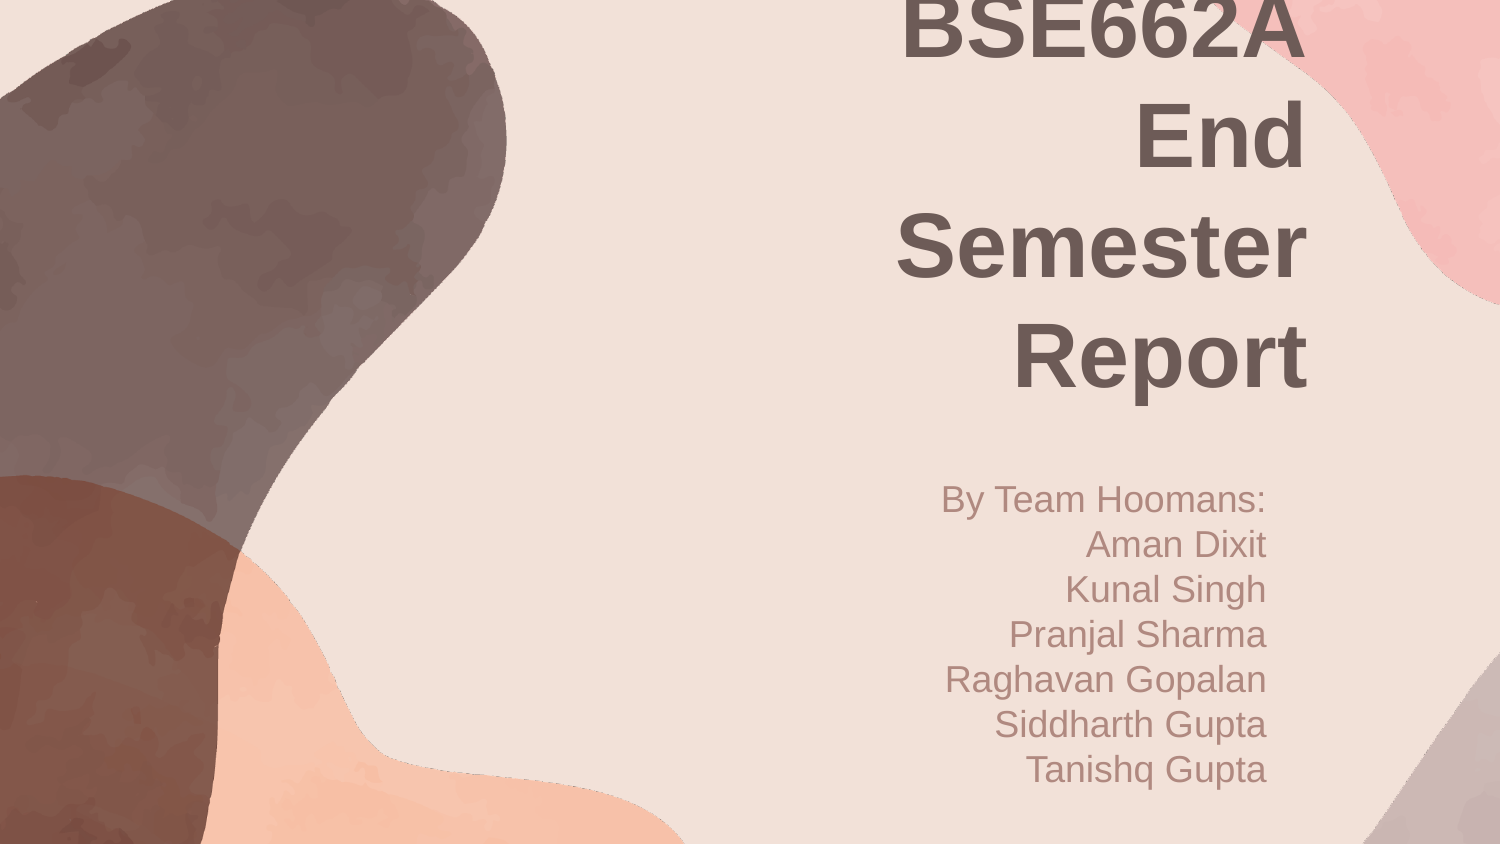

# BSE662A
End Semester Report

By Team Hoomans:
Aman Dixit
Kunal Singh
Pranjal Sharma
Raghavan Gopalan
Siddharth Gupta
Tanishq Gupta